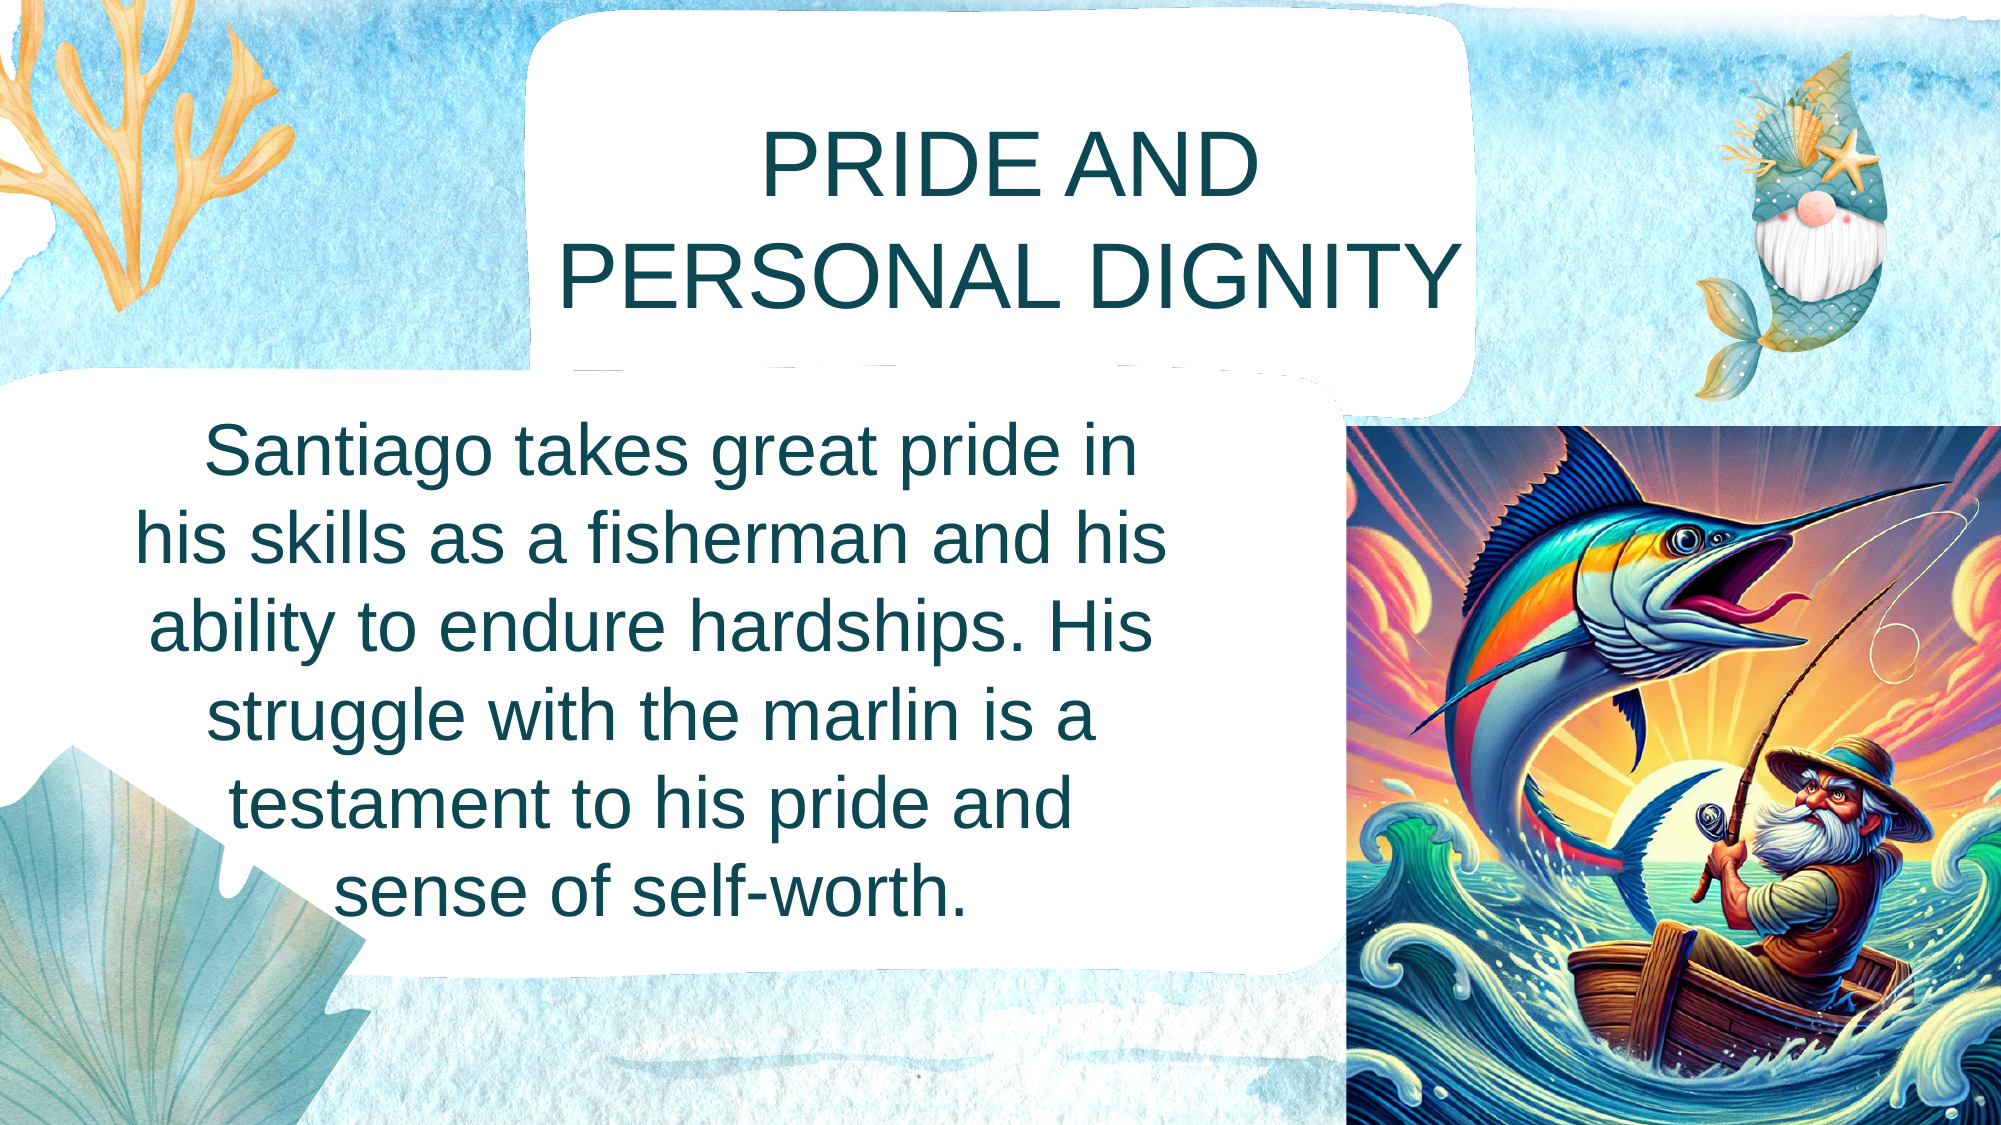

PRIDE AND PERSONAL DIGNITY

  Santiago takes great pride in his skills as a fisherman and his ability to endure hardships. His struggle with the marlin is a testament to his pride and sense of self-worth.